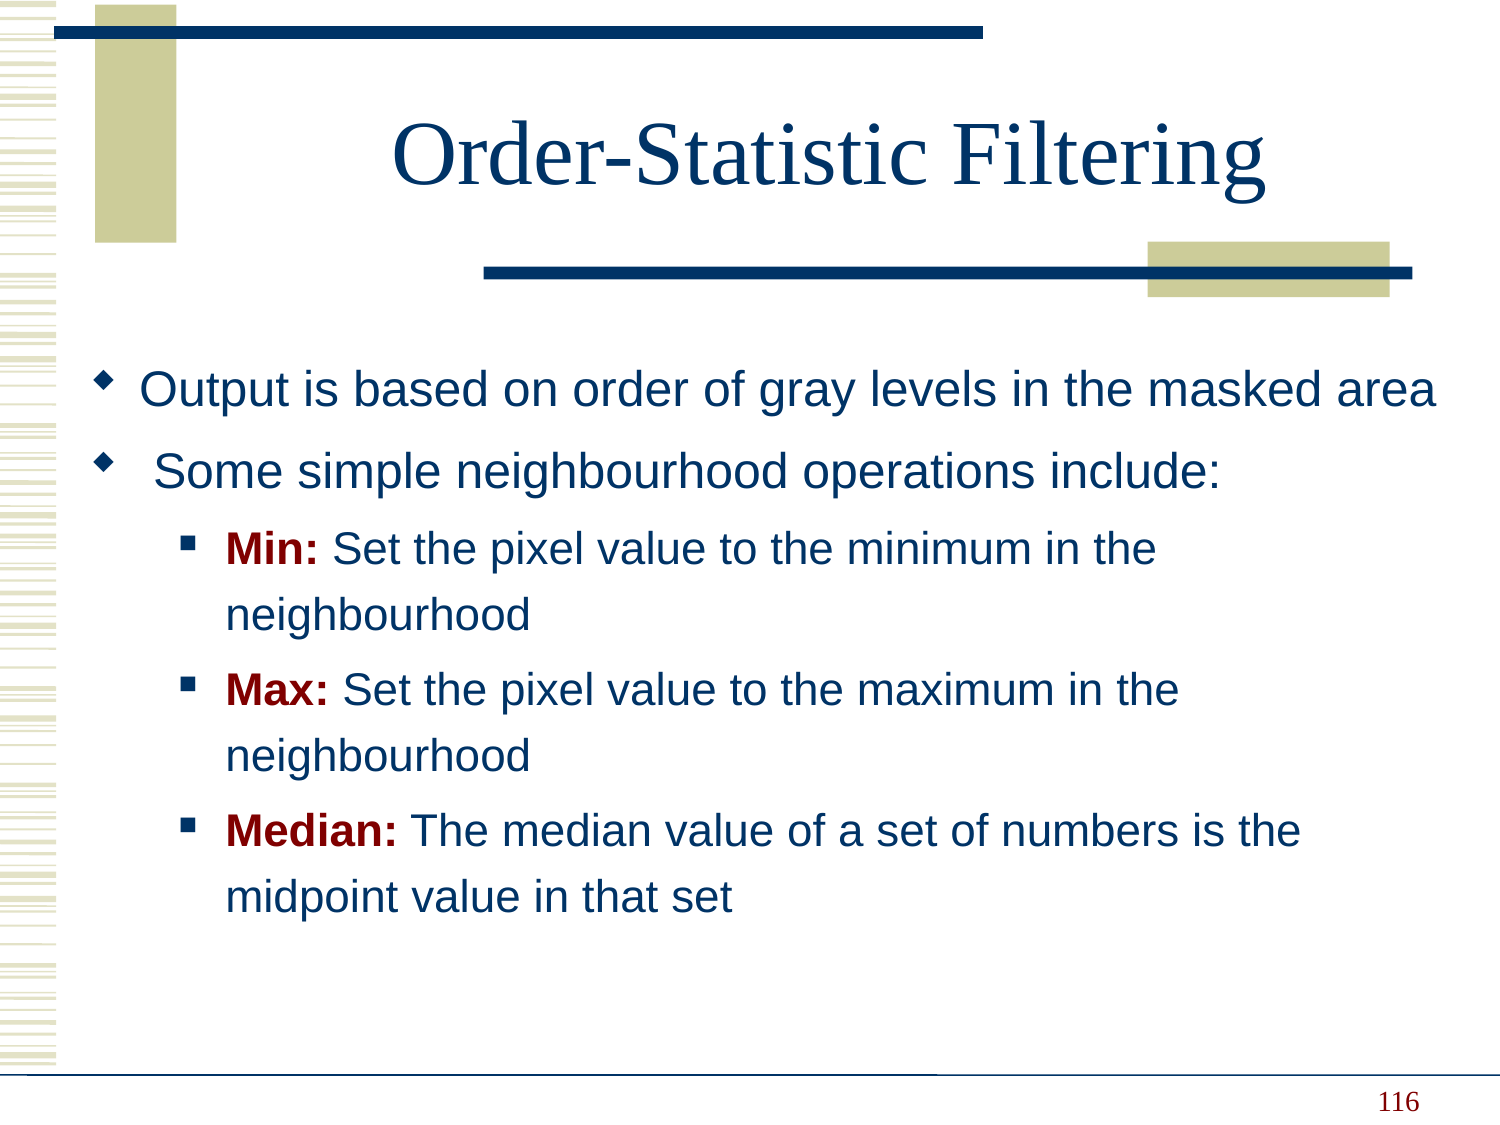

Order-Statistic Filtering
 Output is based on order of gray levels in the masked area
  Some simple neighbourhood operations include:
Min: Set the pixel value to the minimum in the neighbourhood
Max: Set the pixel value to the maximum in the neighbourhood
Median: The median value of a set of numbers is the midpoint value in that set
116